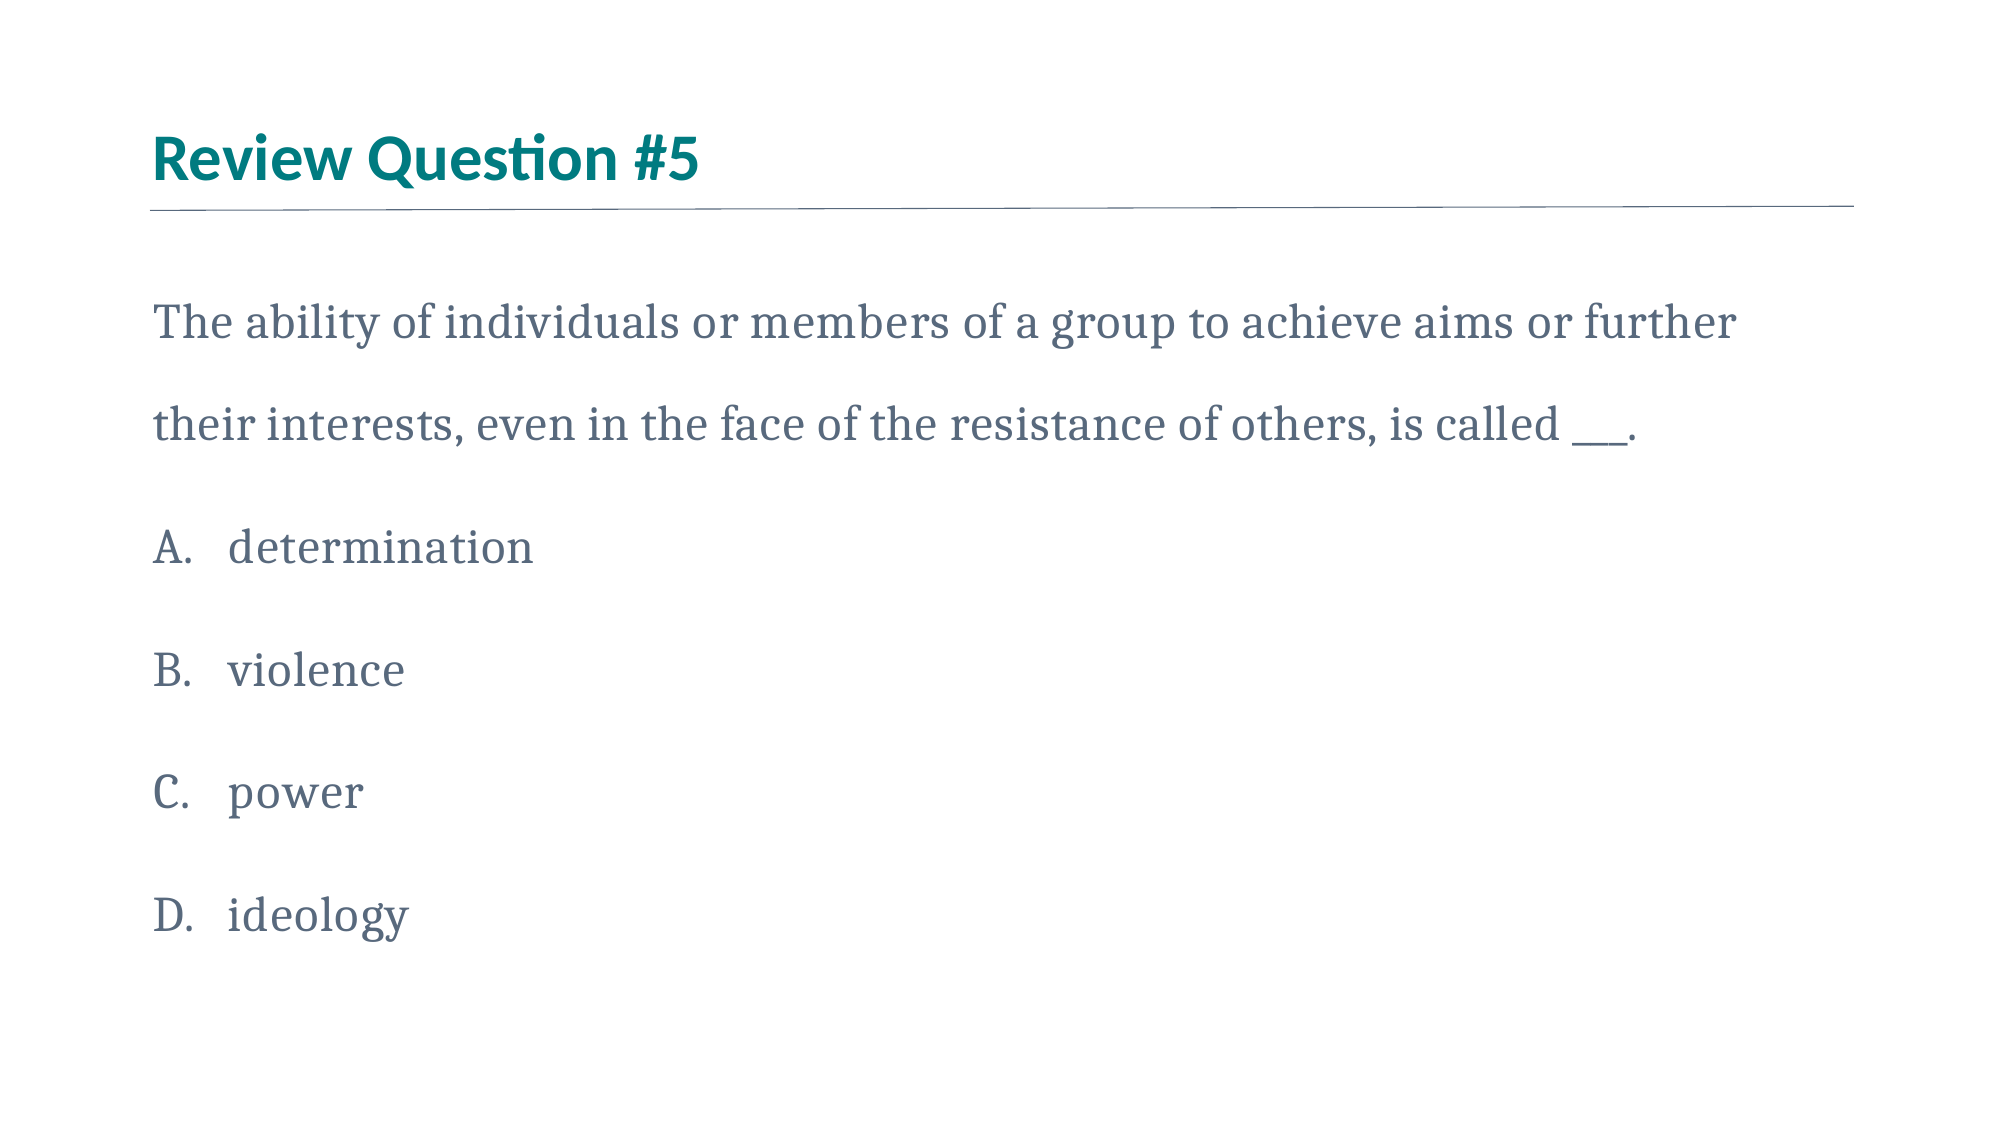

# Review Question #5
The ability of individuals or members of a group to achieve aims or further their interests, even in the face of the resistance of others, is called ___.
determination
violence
power
ideology